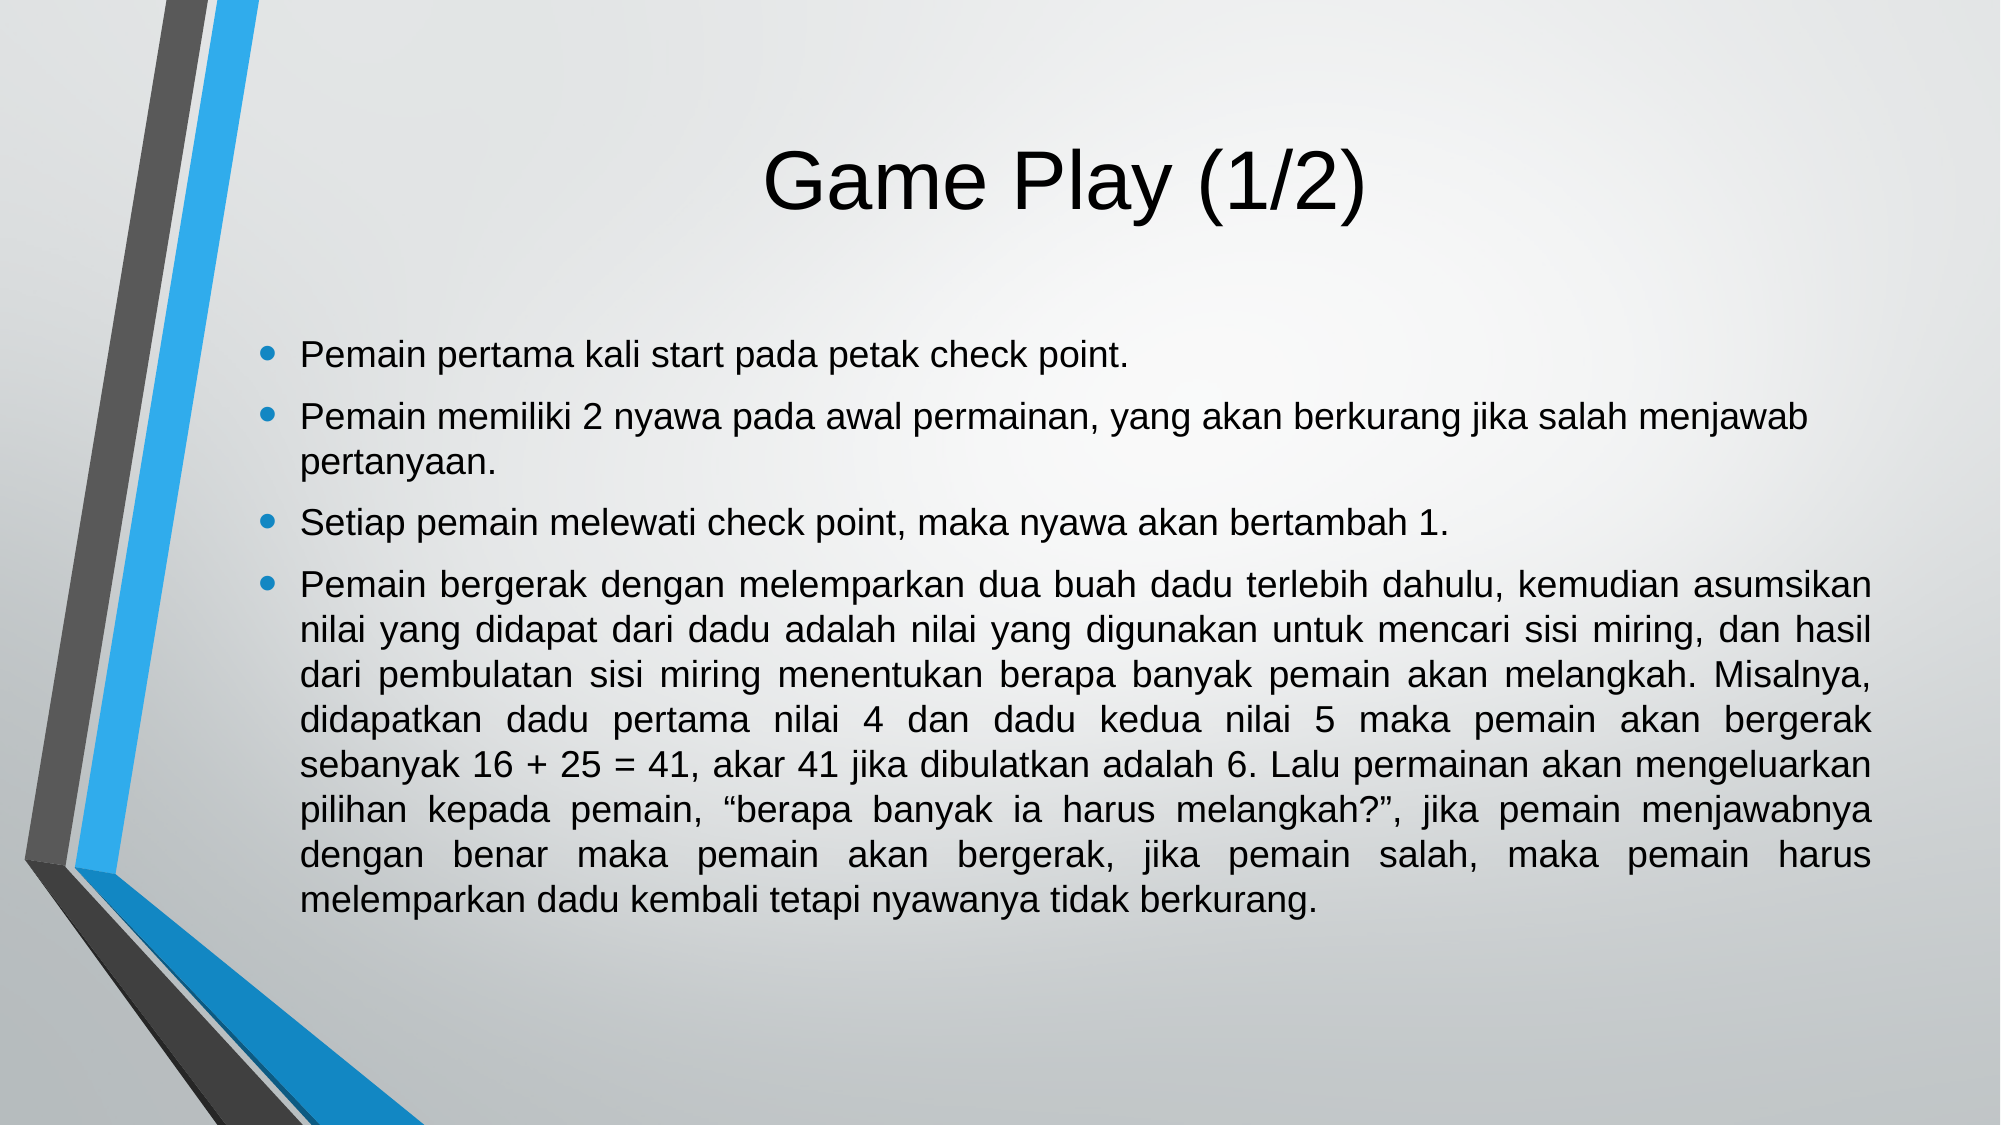

# Game Play (1/2)
Pemain pertama kali start pada petak check point.
Pemain memiliki 2 nyawa pada awal permainan, yang akan berkurang jika salah menjawab pertanyaan.
Setiap pemain melewati check point, maka nyawa akan bertambah 1.
Pemain bergerak dengan melemparkan dua buah dadu terlebih dahulu, kemudian asumsikan nilai yang didapat dari dadu adalah nilai yang digunakan untuk mencari sisi miring, dan hasil dari pembulatan sisi miring menentukan berapa banyak pemain akan melangkah. Misalnya, didapatkan dadu pertama nilai 4 dan dadu kedua nilai 5 maka pemain akan bergerak sebanyak 16 + 25 = 41, akar 41 jika dibulatkan adalah 6. Lalu permainan akan mengeluarkan pilihan kepada pemain, “berapa banyak ia harus melangkah?”, jika pemain menjawabnya dengan benar maka pemain akan bergerak, jika pemain salah, maka pemain harus melemparkan dadu kembali tetapi nyawanya tidak berkurang.